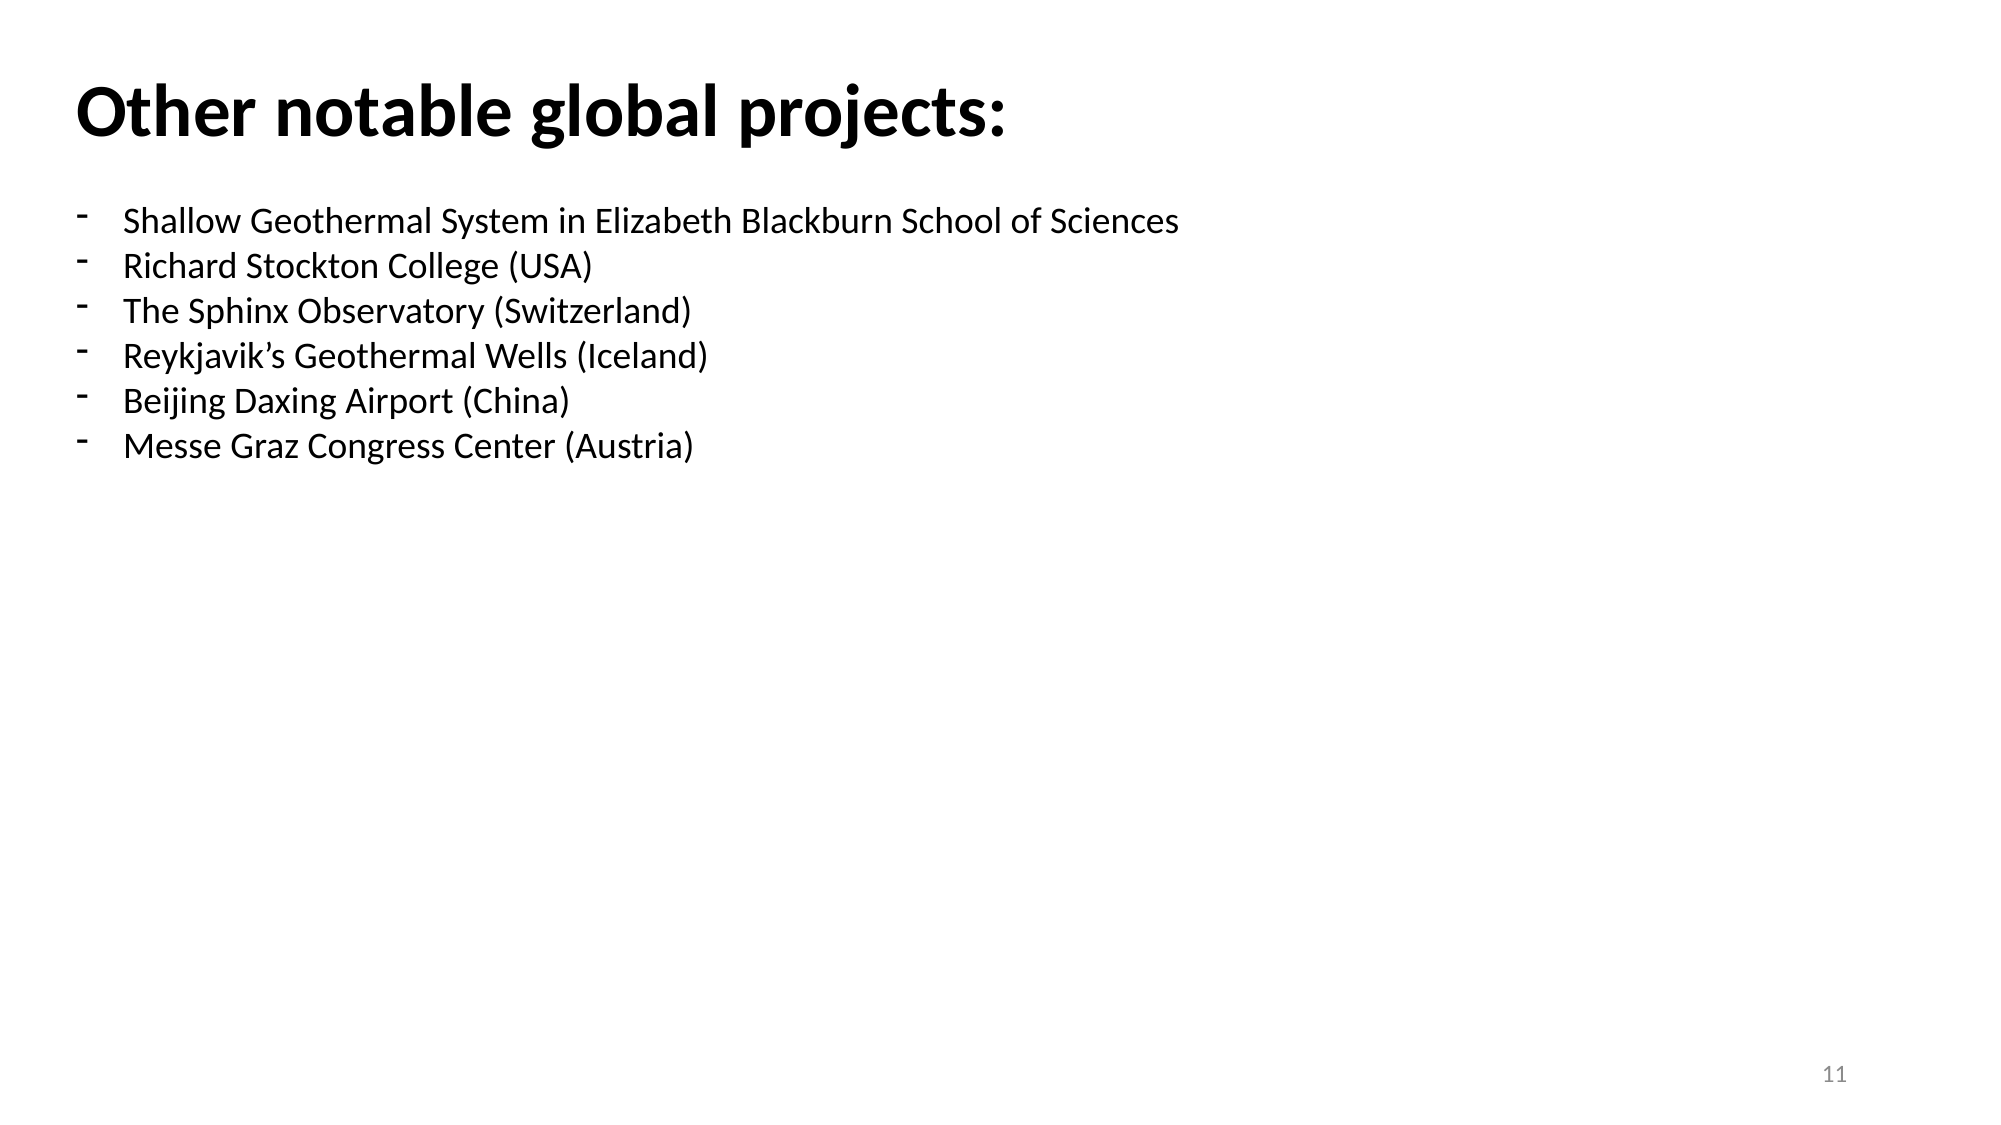

Other notable global projects:

Shallow Geothermal System in Elizabeth Blackburn School of Sciences
Richard Stockton College (USA)
The Sphinx Observatory (Switzerland)
Reykjavik’s Geothermal Wells (Iceland)
Beijing Daxing Airport (China)
Messe Graz Congress Center (Austria)
11